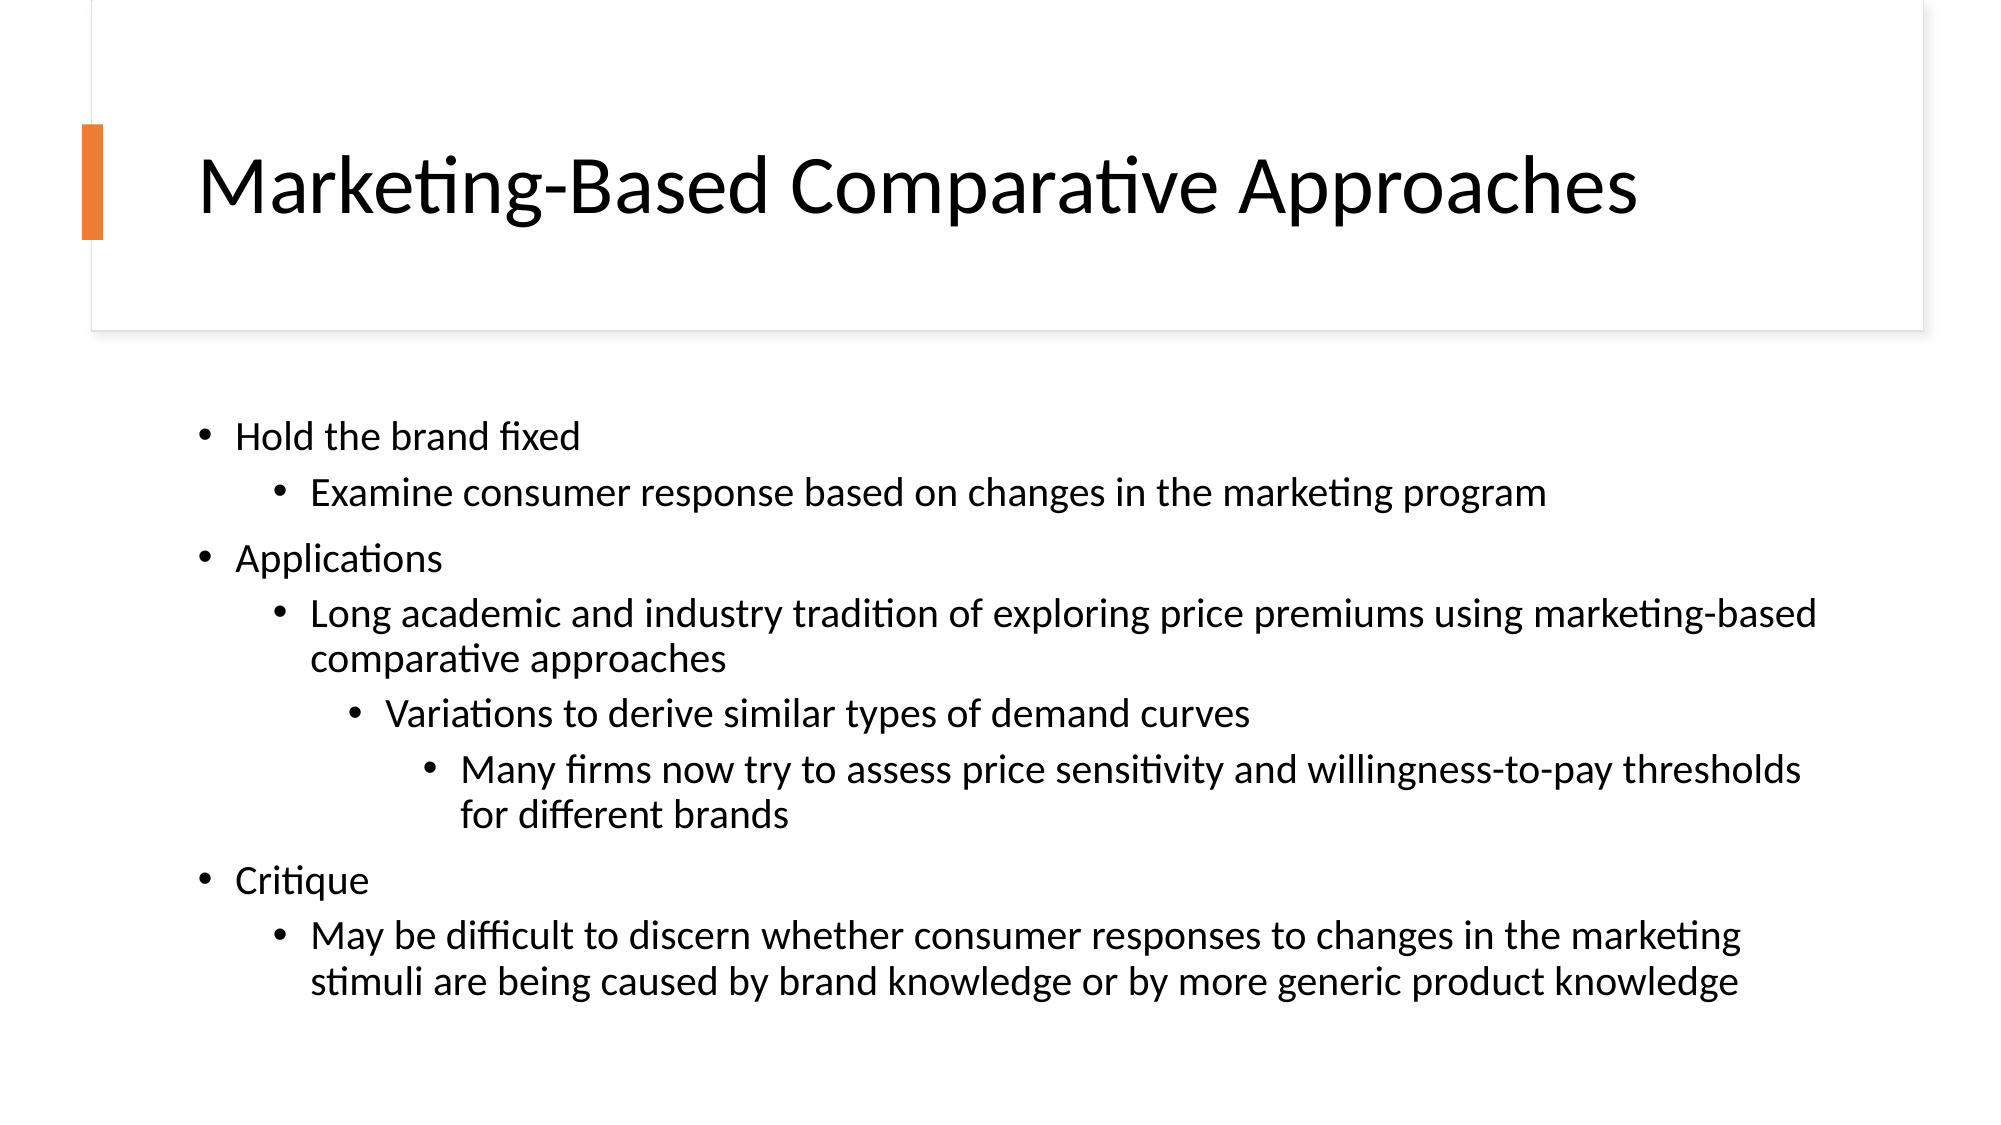

# Marketing-Based Comparative Approaches

Hold the brand fixed
Examine consumer response based on changes in the marketing program
Applications
Long academic and industry tradition of exploring price premiums using marketing-based comparative approaches
Variations to derive similar types of demand curves
Many firms now try to assess price sensitivity and willingness-to-pay thresholds for different brands
Critique
May be difficult to discern whether consumer responses to changes in the marketing stimuli are being caused by brand knowledge or by more generic product knowledge